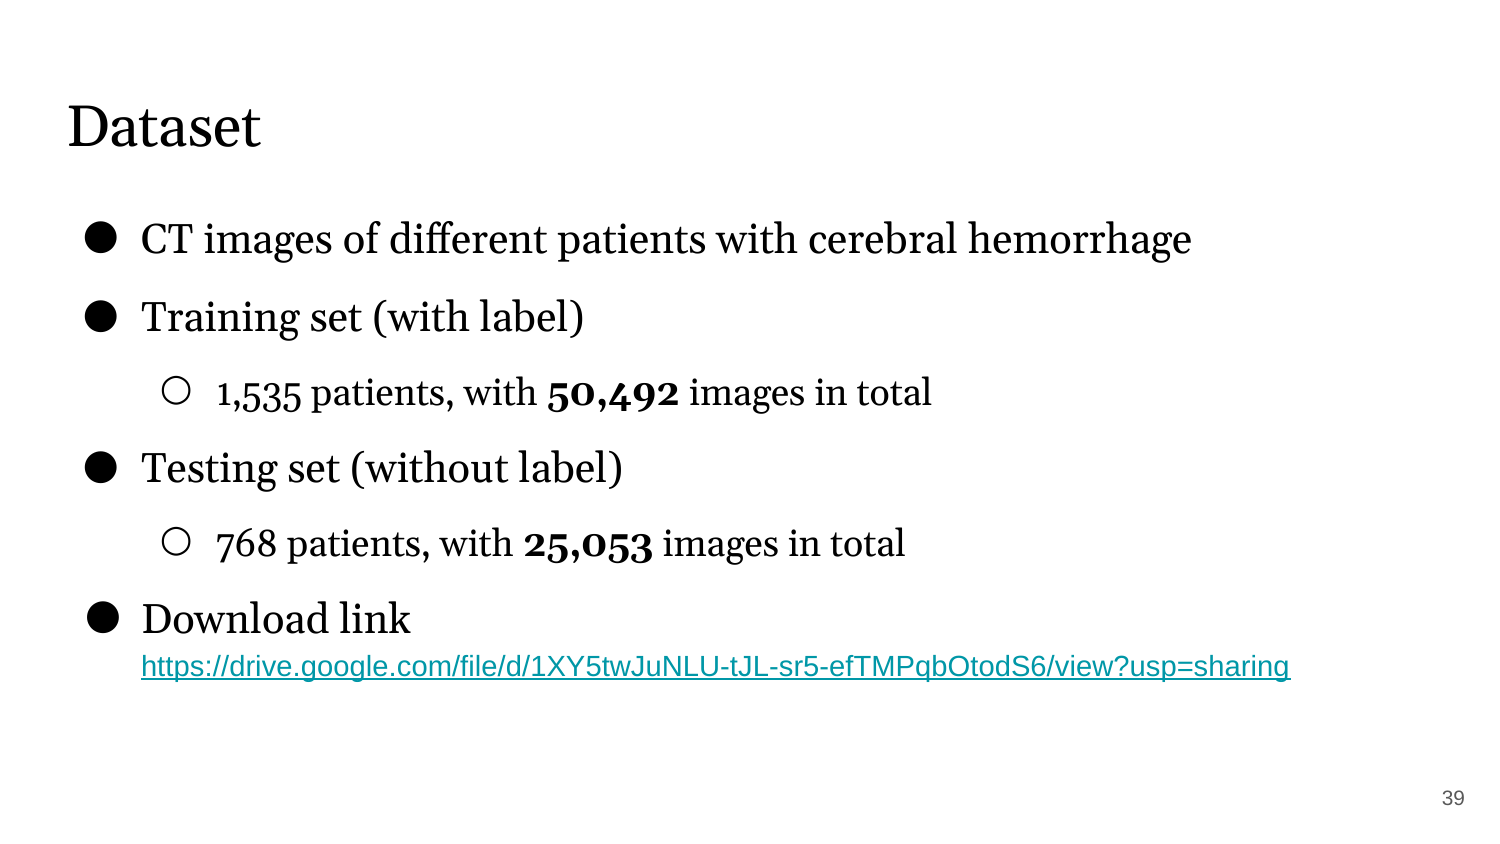

# Dataset
CT images of different patients with cerebral hemorrhage
Training set (with label)
1,535 patients, with 50,492 images in total
Testing set (without label)
768 patients, with 25,053 images in total
Download link https://drive.google.com/file/d/1XY5twJuNLU-tJL-sr5-efTMPqbOtodS6/view?usp=sharing
39